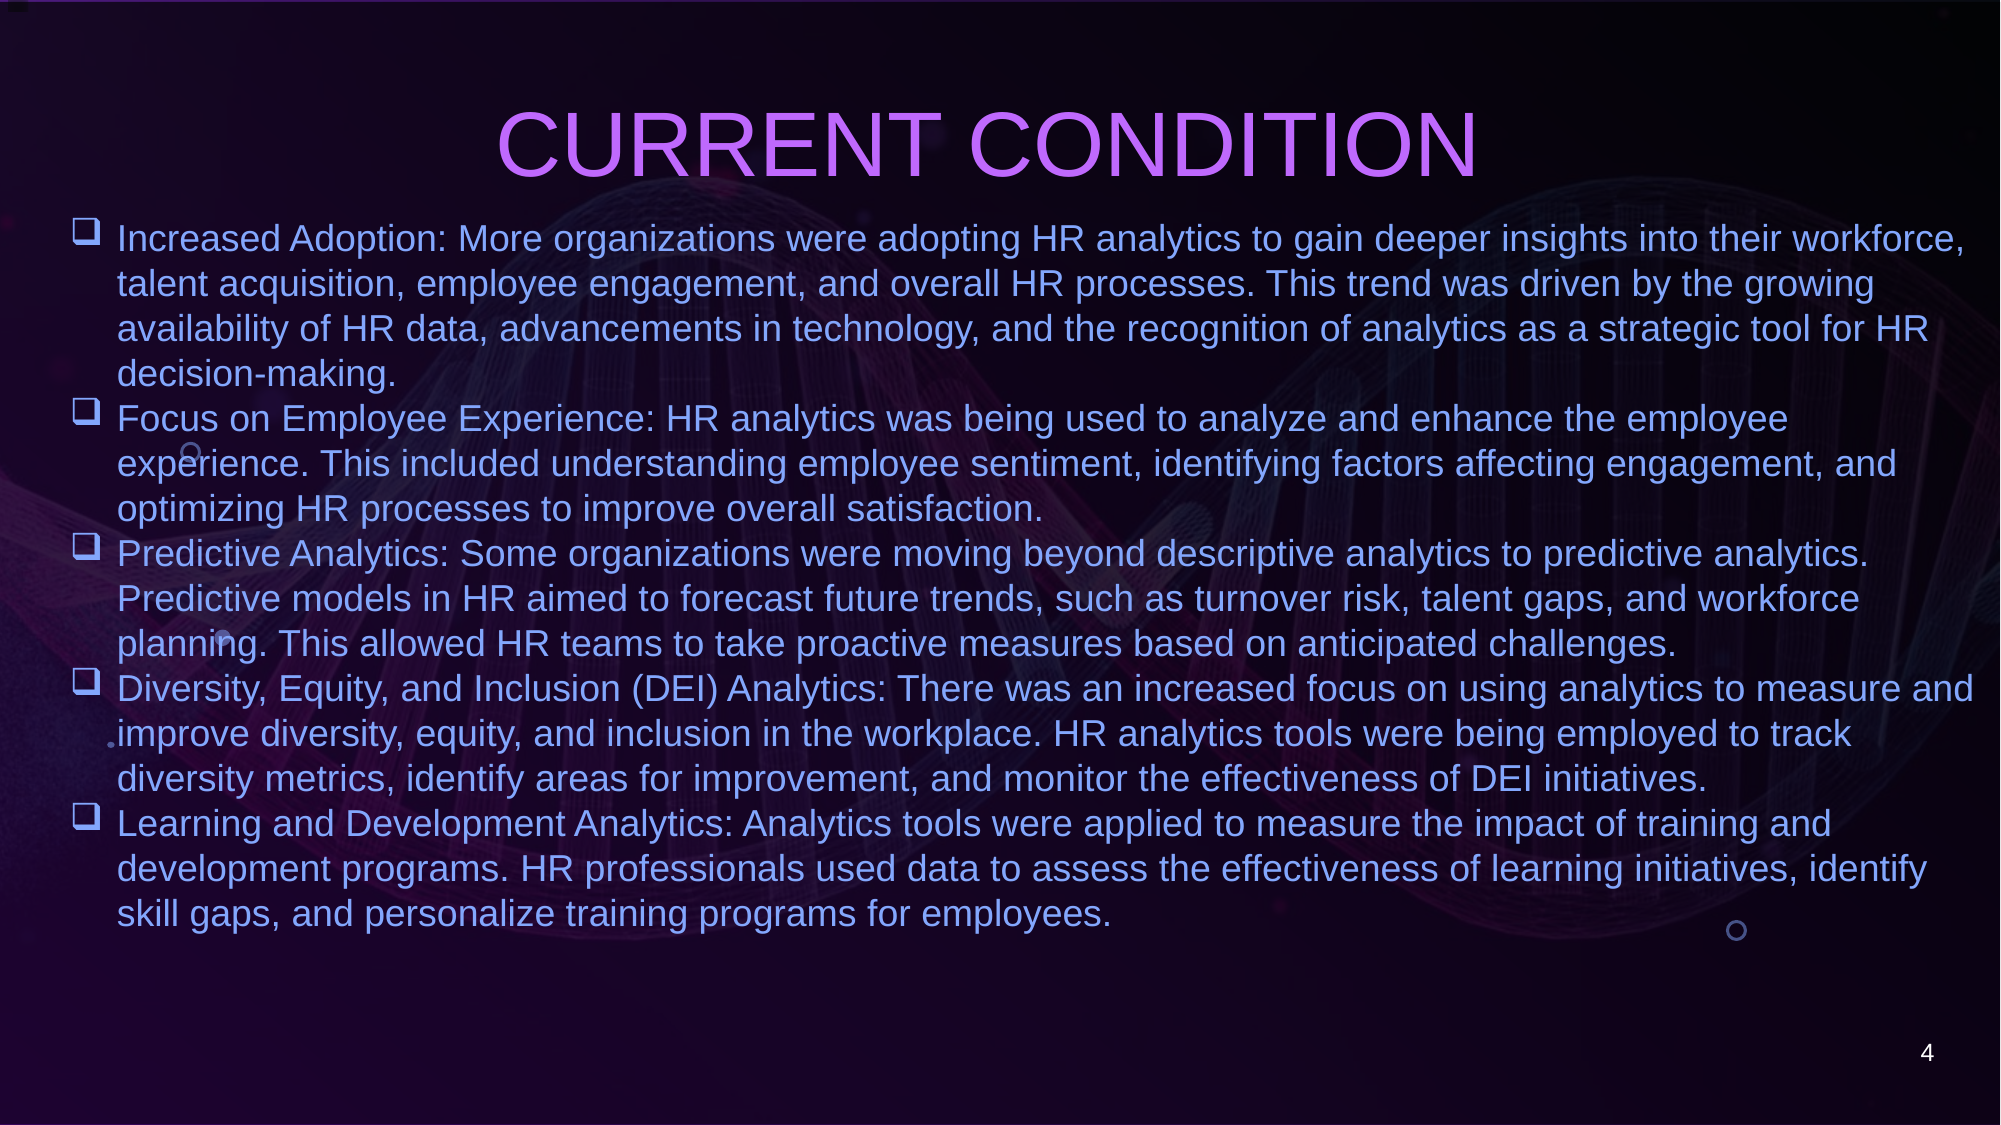

# CURRENT CONDITION
Increased Adoption: More organizations were adopting HR analytics to gain deeper insights into their workforce, talent acquisition, employee engagement, and overall HR processes. This trend was driven by the growing availability of HR data, advancements in technology, and the recognition of analytics as a strategic tool for HR decision-making.
Focus on Employee Experience: HR analytics was being used to analyze and enhance the employee experience. This included understanding employee sentiment, identifying factors affecting engagement, and optimizing HR processes to improve overall satisfaction.
Predictive Analytics: Some organizations were moving beyond descriptive analytics to predictive analytics. Predictive models in HR aimed to forecast future trends, such as turnover risk, talent gaps, and workforce planning. This allowed HR teams to take proactive measures based on anticipated challenges.
Diversity, Equity, and Inclusion (DEI) Analytics: There was an increased focus on using analytics to measure and improve diversity, equity, and inclusion in the workplace. HR analytics tools were being employed to track diversity metrics, identify areas for improvement, and monitor the effectiveness of DEI initiatives.
Learning and Development Analytics: Analytics tools were applied to measure the impact of training and development programs. HR professionals used data to assess the effectiveness of learning initiatives, identify skill gaps, and personalize training programs for employees.
4